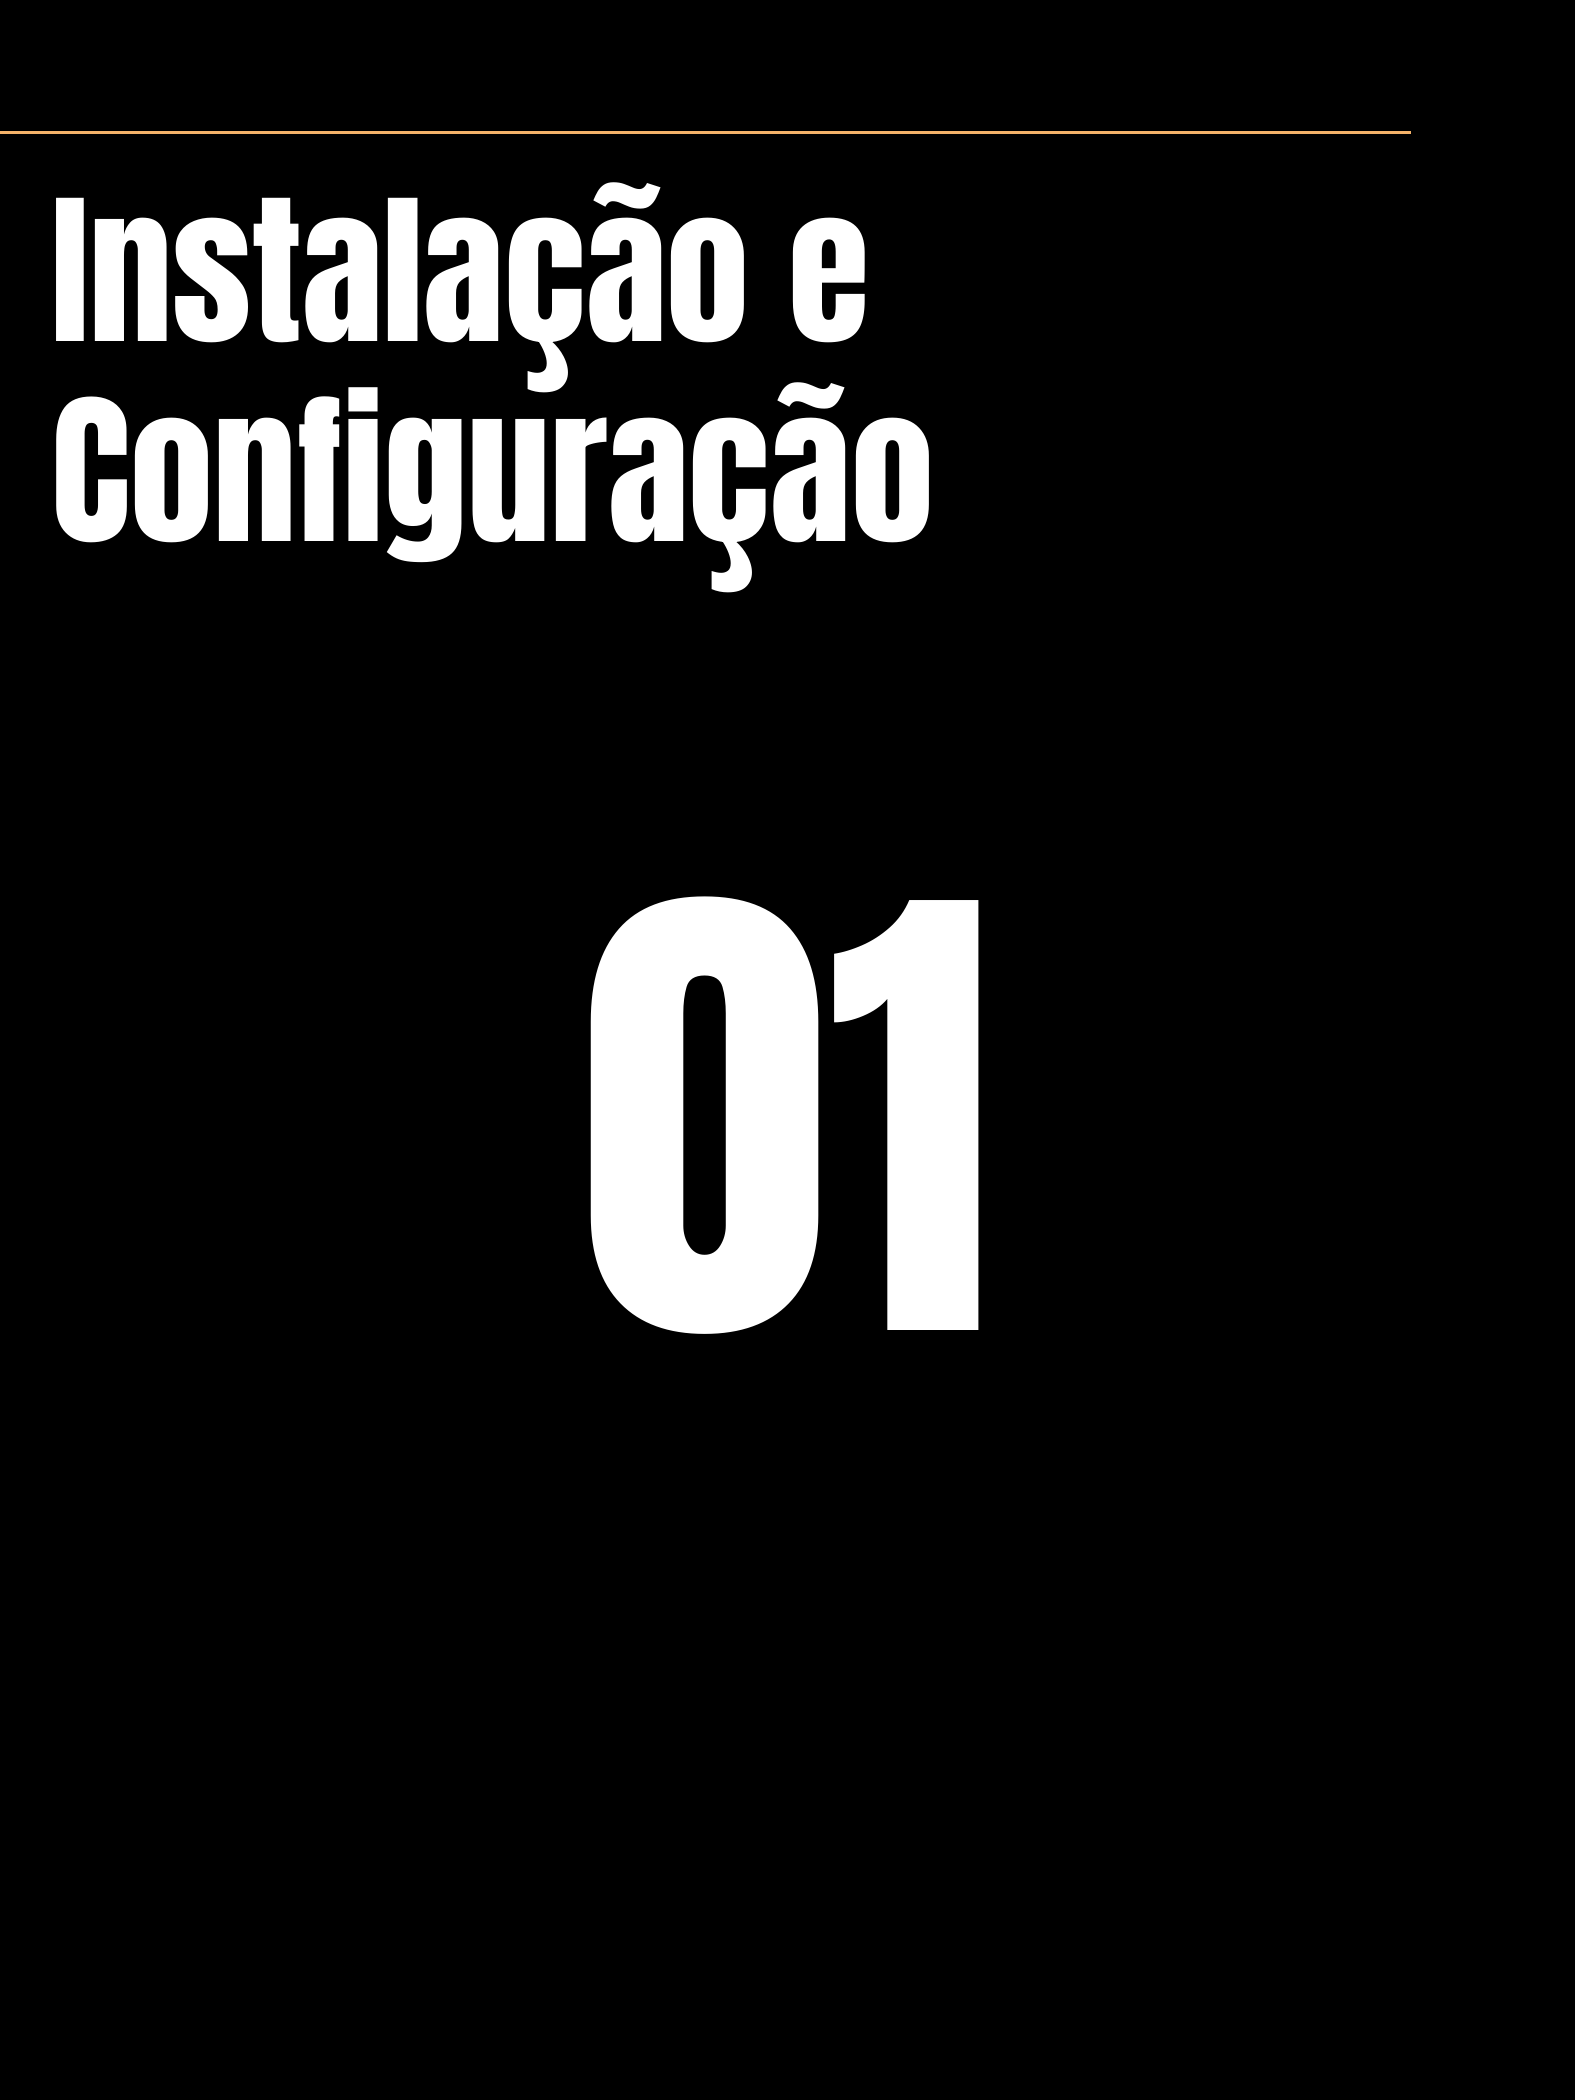

Instalação e Configuração
01
By Felipe Maciel Scalco
4